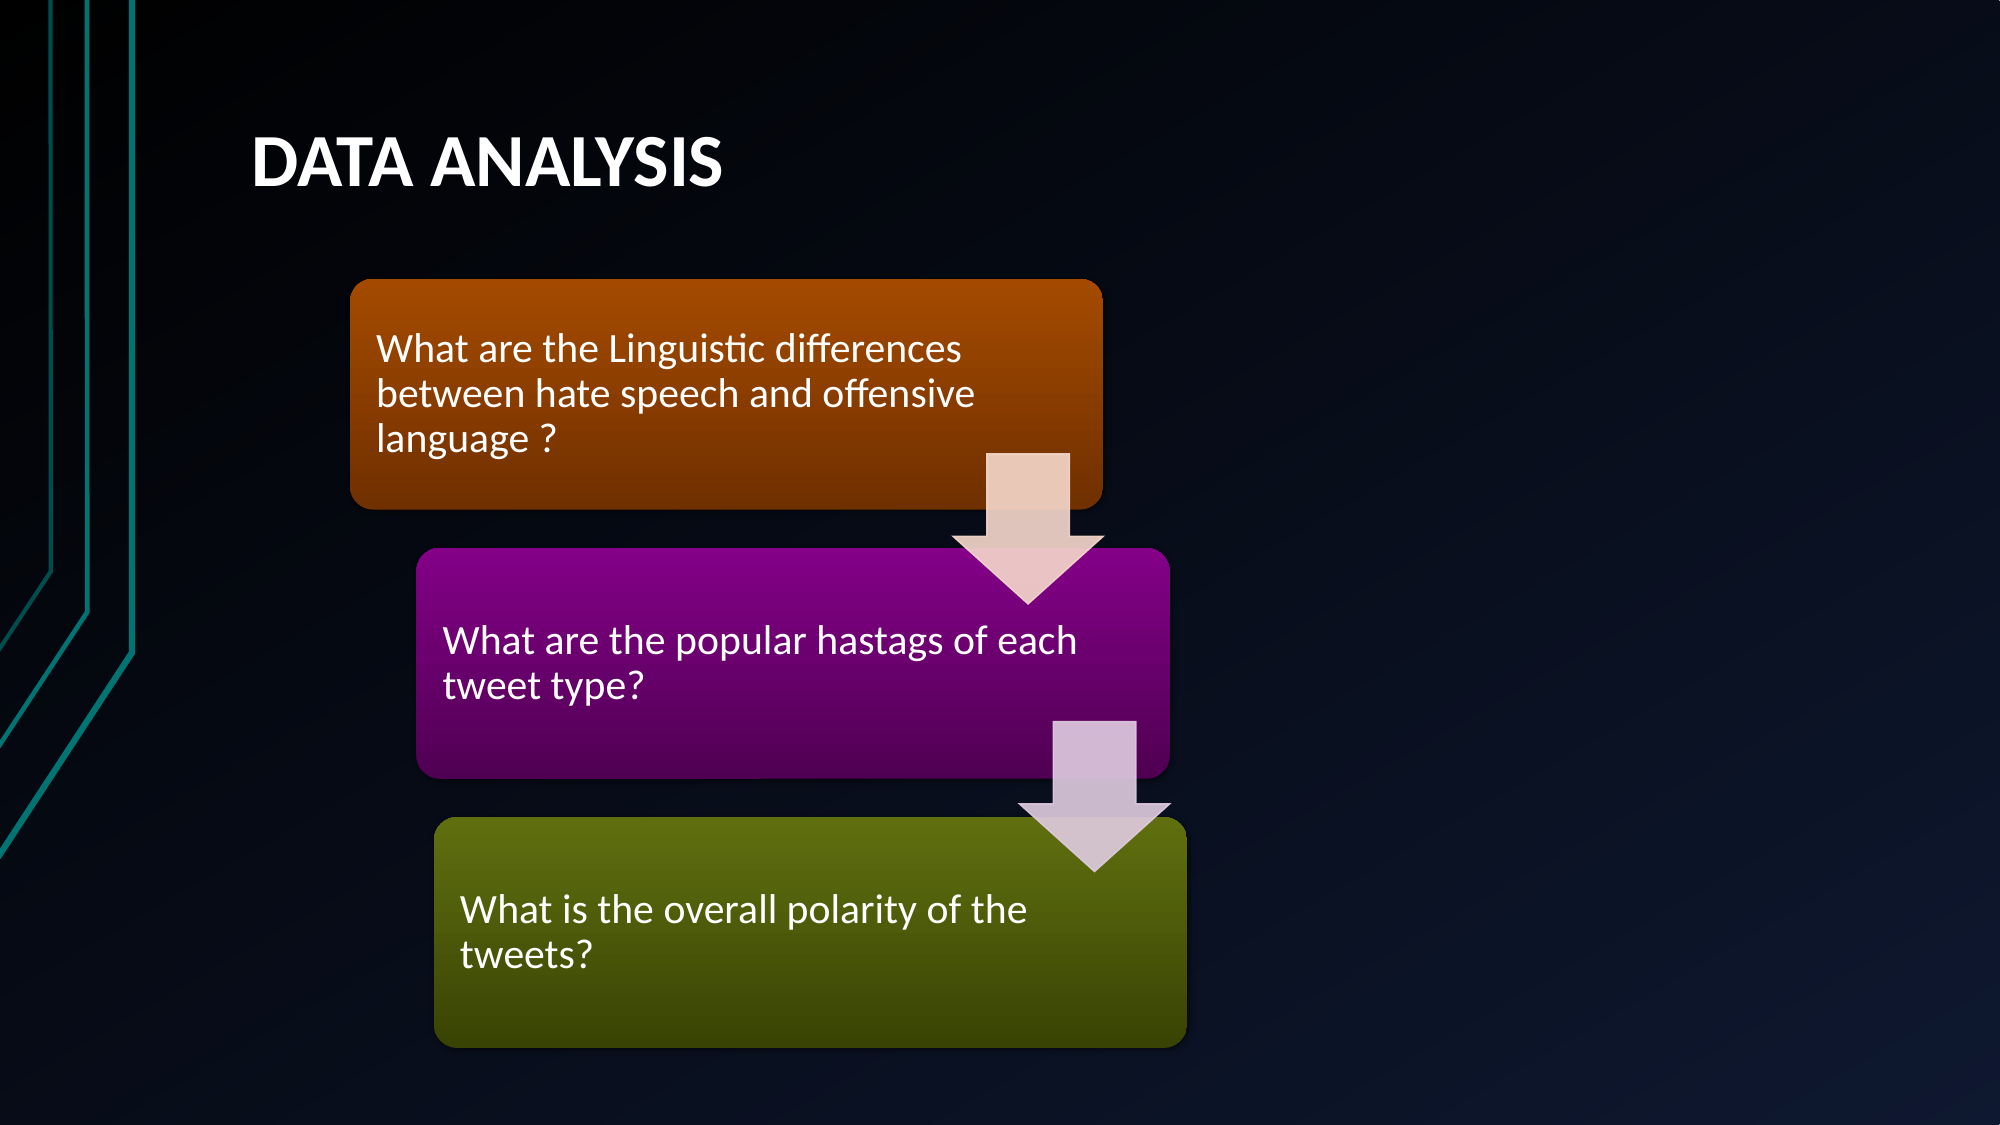

# DATA ANALYSIS
What are the Linguistic differences between hate speech and offensive language ?
What are the popular hastags of each tweet type?
What is the overall polarity of the tweets?